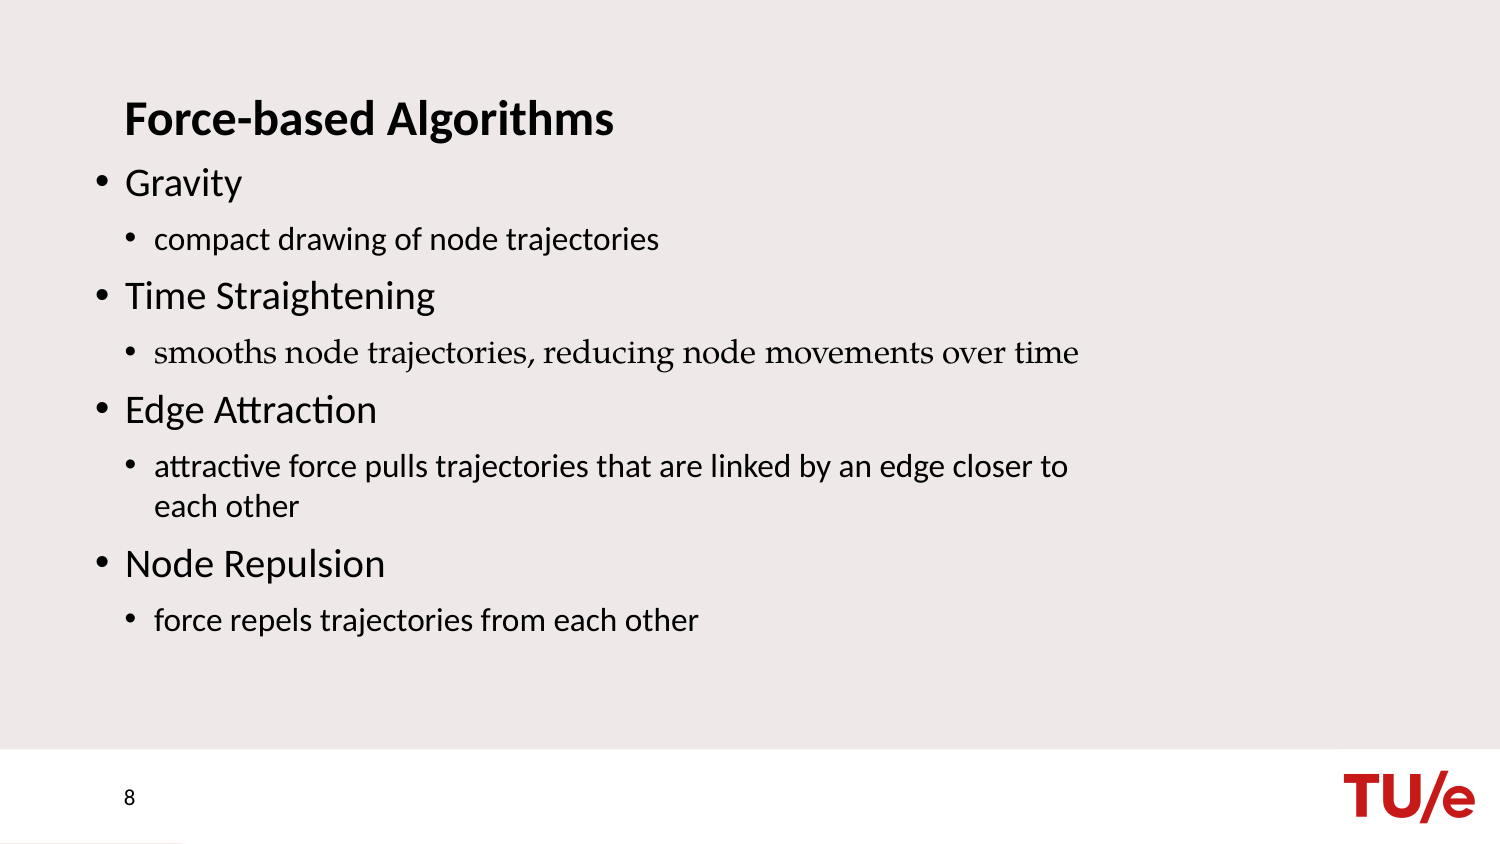

# Force-based Algorithms
Gravity
compact drawing of node trajectories
Time Straightening
smooths node trajectories, reducing node movements over time
Edge Attraction
attractive force pulls trajectories that are linked by an edge closer to each other
Node Repulsion
force repels trajectories from each other
8